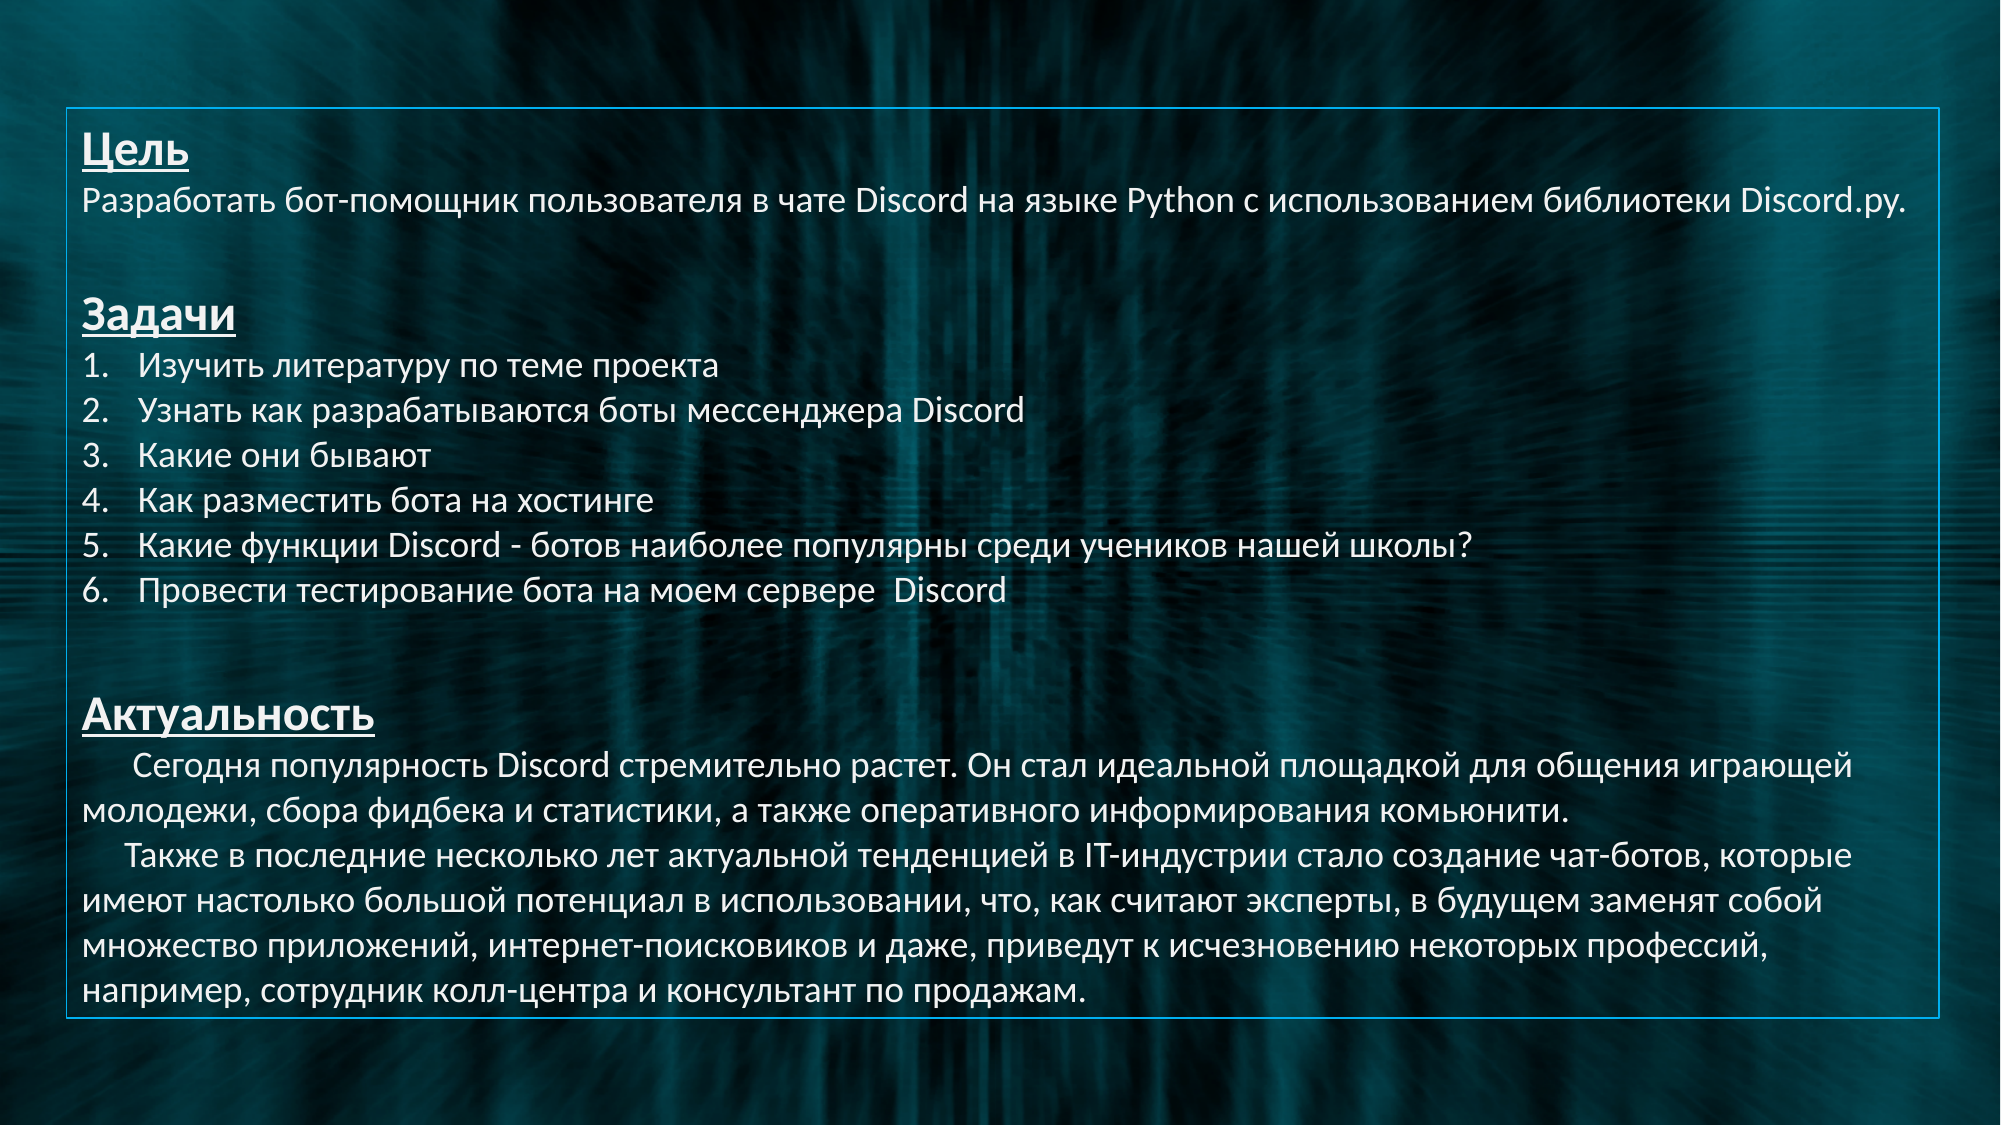

Цель
Разработать бот-помощник пользователя в чате Discord на языке Python c использованием библиотеки Discord.py.

Задачи
Изучить литературу по теме проекта
Узнать как разрабатываются боты мессенджера Discord
Какие они бывают
Как разместить бота на хостинге
Какие функции Discord - ботов наиболее популярны среди учеников нашей школы?
Провести тестирование бота на моем сервере  Discord

Актуальность
      Сегодня популярность Discord стремительно растет. Он стал идеальной площадкой для общения играющей молодежи, сбора фидбека и статистики, а также оперативного информирования комьюнити.
     Также в последние несколько лет актуальной тенденцией в IT-индустрии стало создание чат-ботов, которые имеют настолько большой потенциал в использовании, что, как считают эксперты, в будущем заменят собой множество приложений, интернет-поисковиков и даже, приведут к исчезновению некоторых профессий, например, сотрудник колл-центра и консультант по продажам.